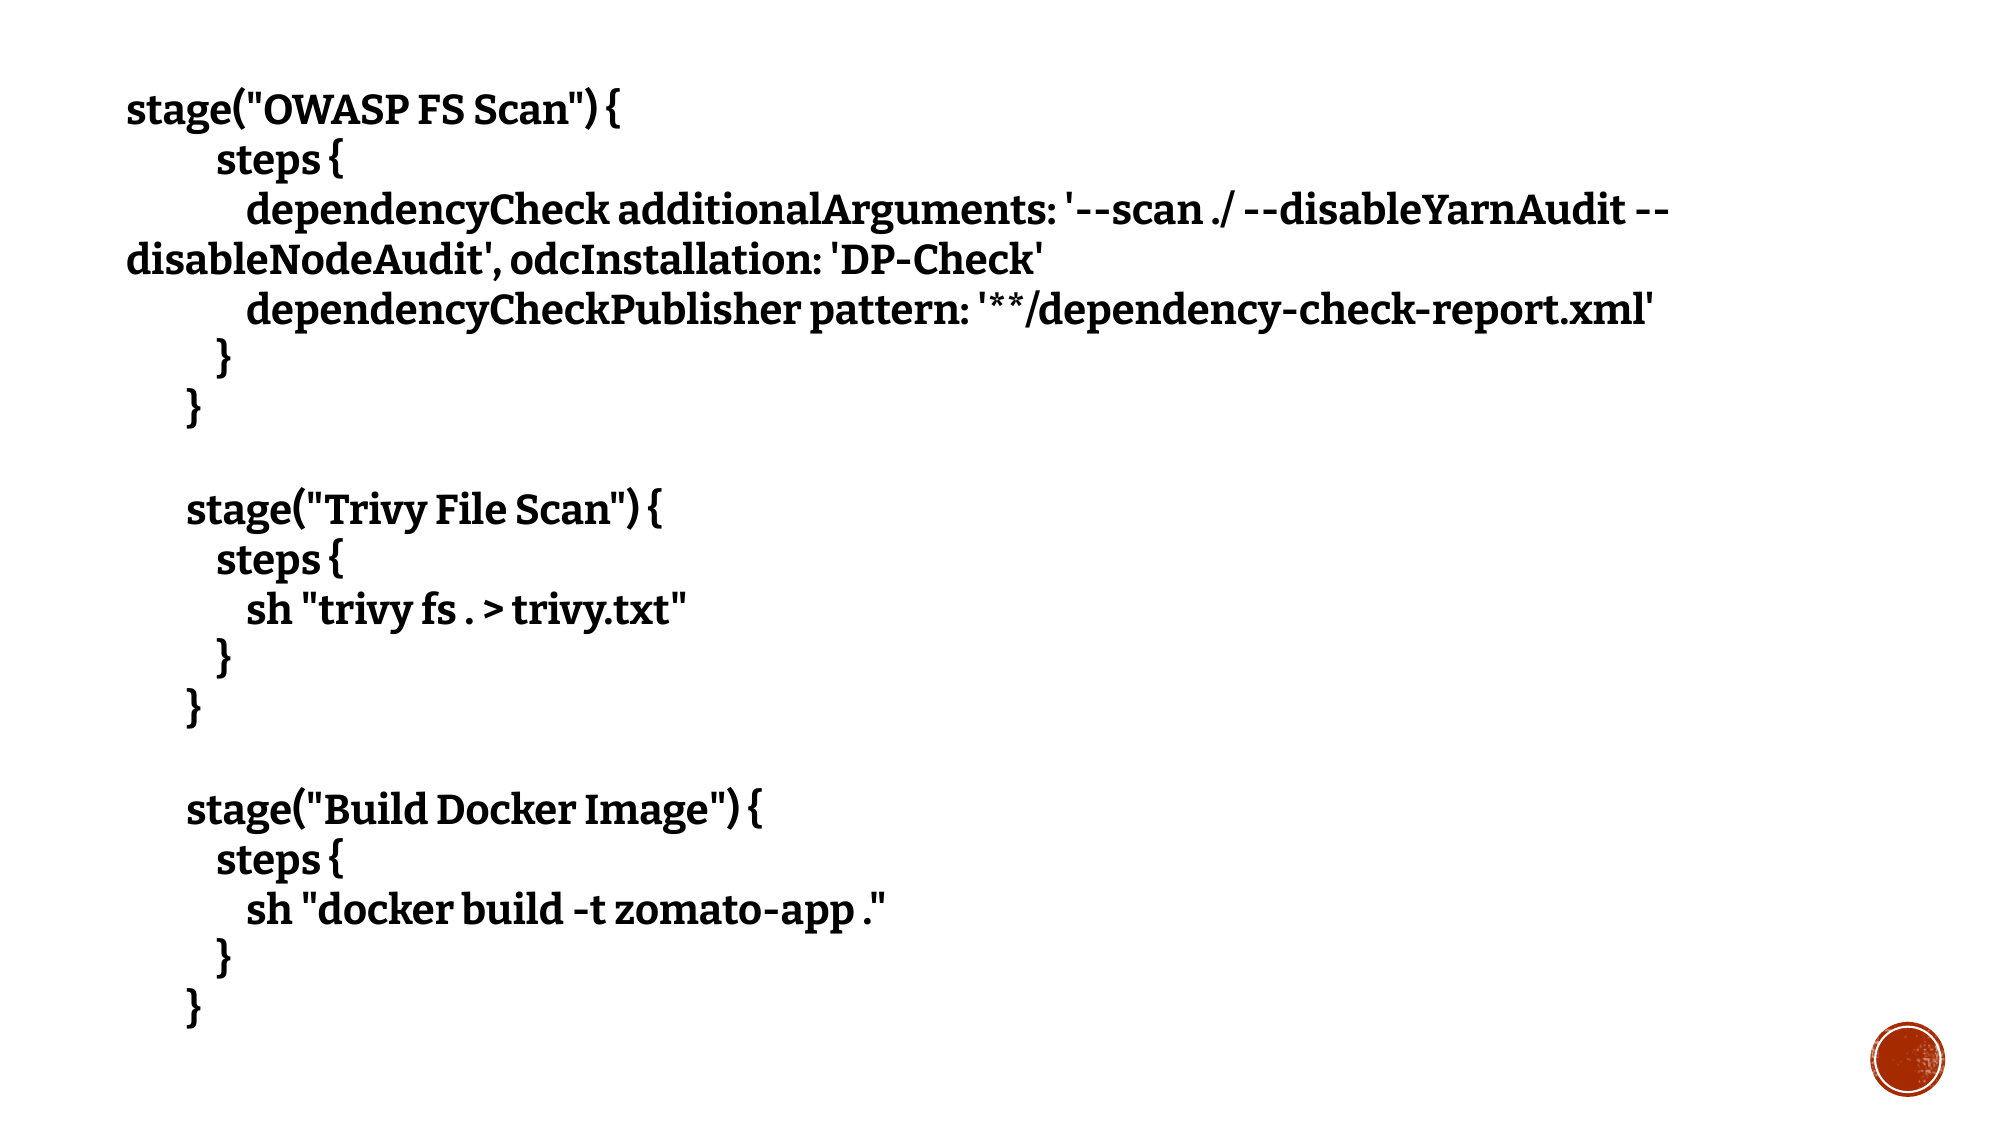

stage("OWASP FS Scan") {
            steps {
                dependencyCheck additionalArguments: '--scan ./ --disableYarnAudit --disableNodeAudit', odcInstallation: 'DP-Check'
                dependencyCheckPublisher pattern: '**/dependency-check-report.xml'
            }
        }

        stage("Trivy File Scan") {
            steps {
                sh "trivy fs . > trivy.txt"
            }
        }

        stage("Build Docker Image") {
            steps {
                sh "docker build -t zomato-app ."
            }
        }